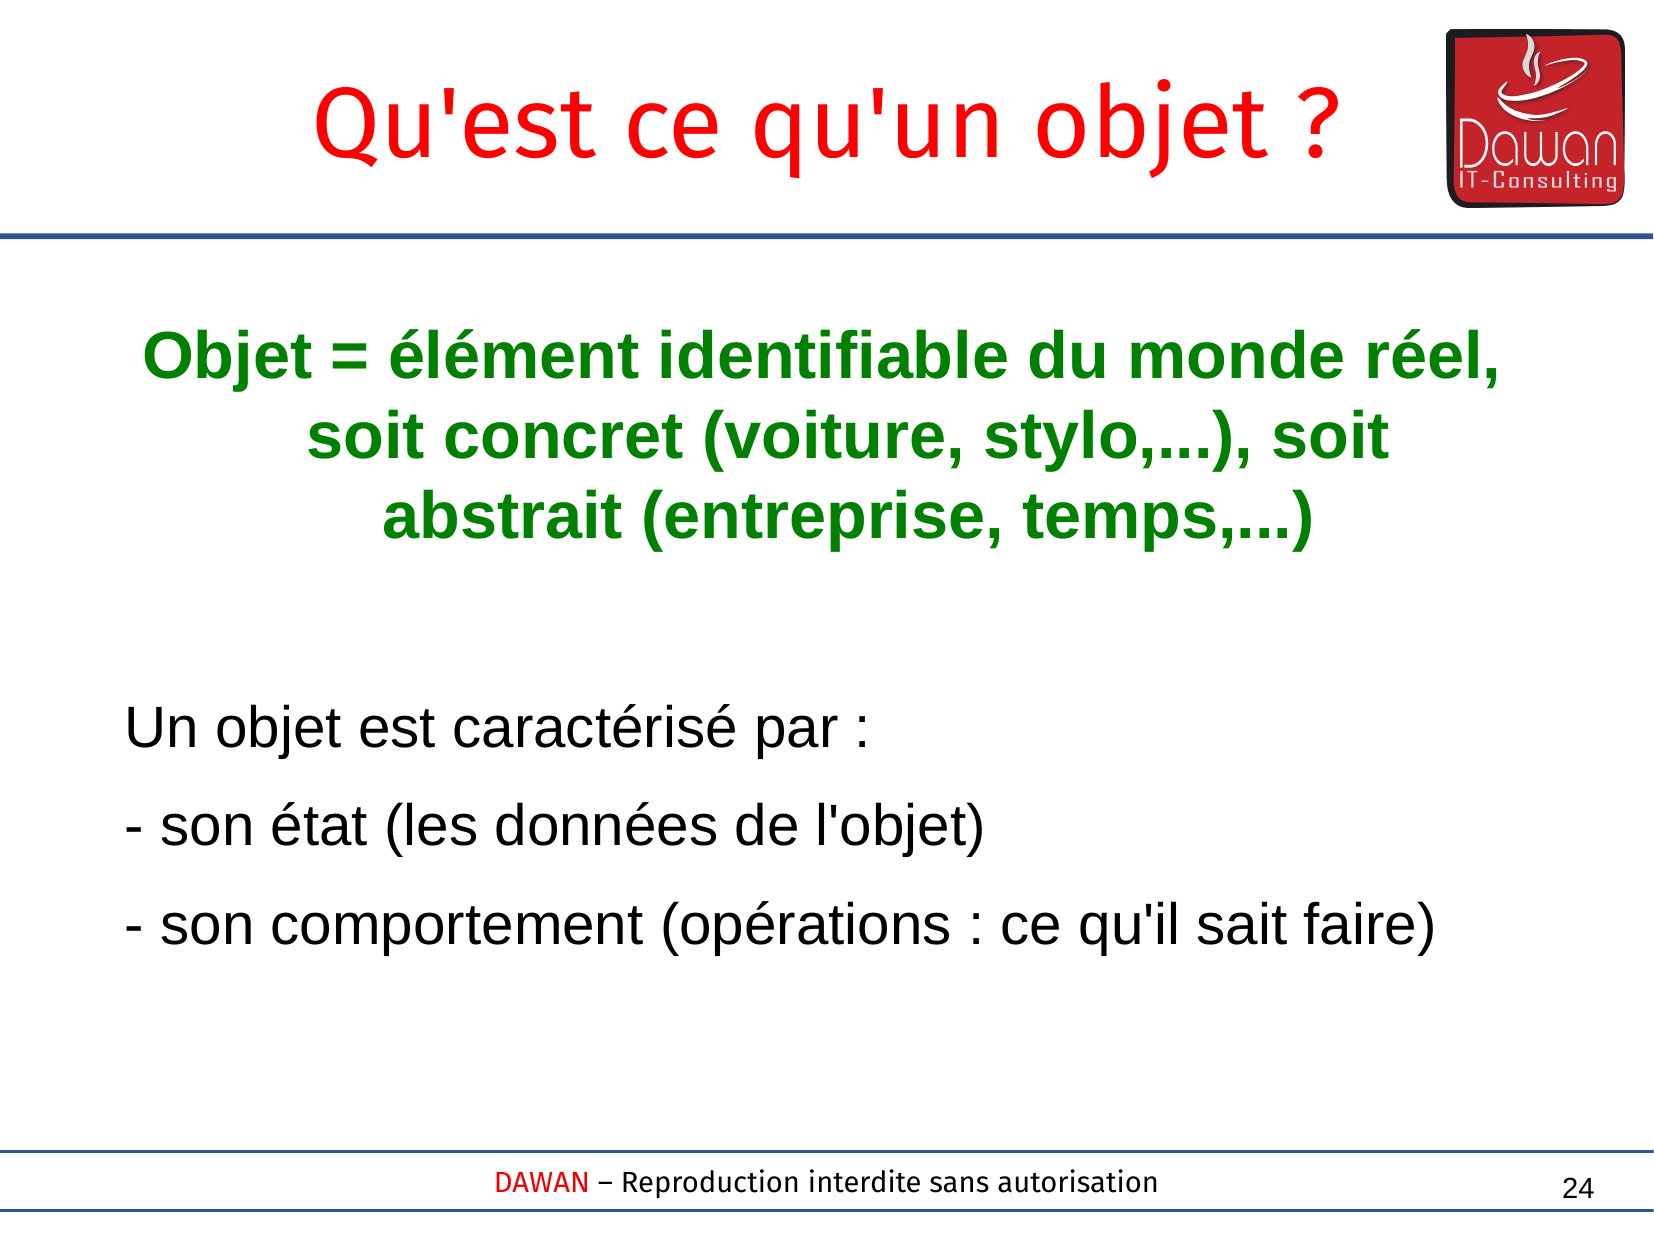

Qu'est ce qu'un objet ?
Objet = élément identifiable du monde réel, soit concret (voiture, stylo,...), soit abstrait (entreprise, temps,...)

Un objet est caractérisé par :
- son état (les données de l'objet)
- son comportement (opérations : ce qu'il sait faire)

24